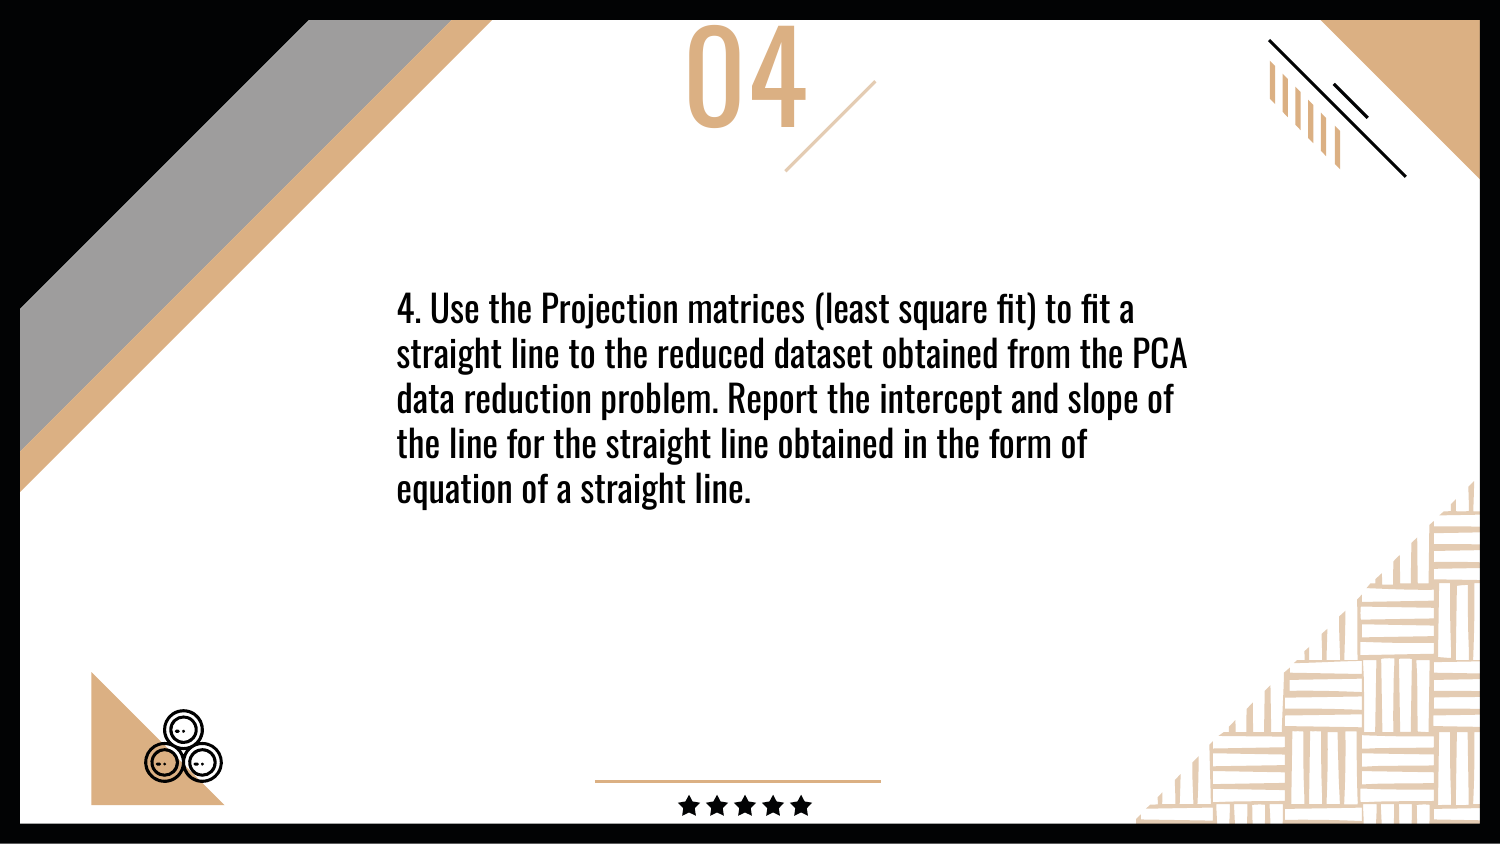

04
4. Use the Projection matrices (least square fit) to fit a straight line to the reduced dataset obtained from the PCA data reduction problem. Report the intercept and slope of the line for the straight line obtained in the form of equation of a straight line.